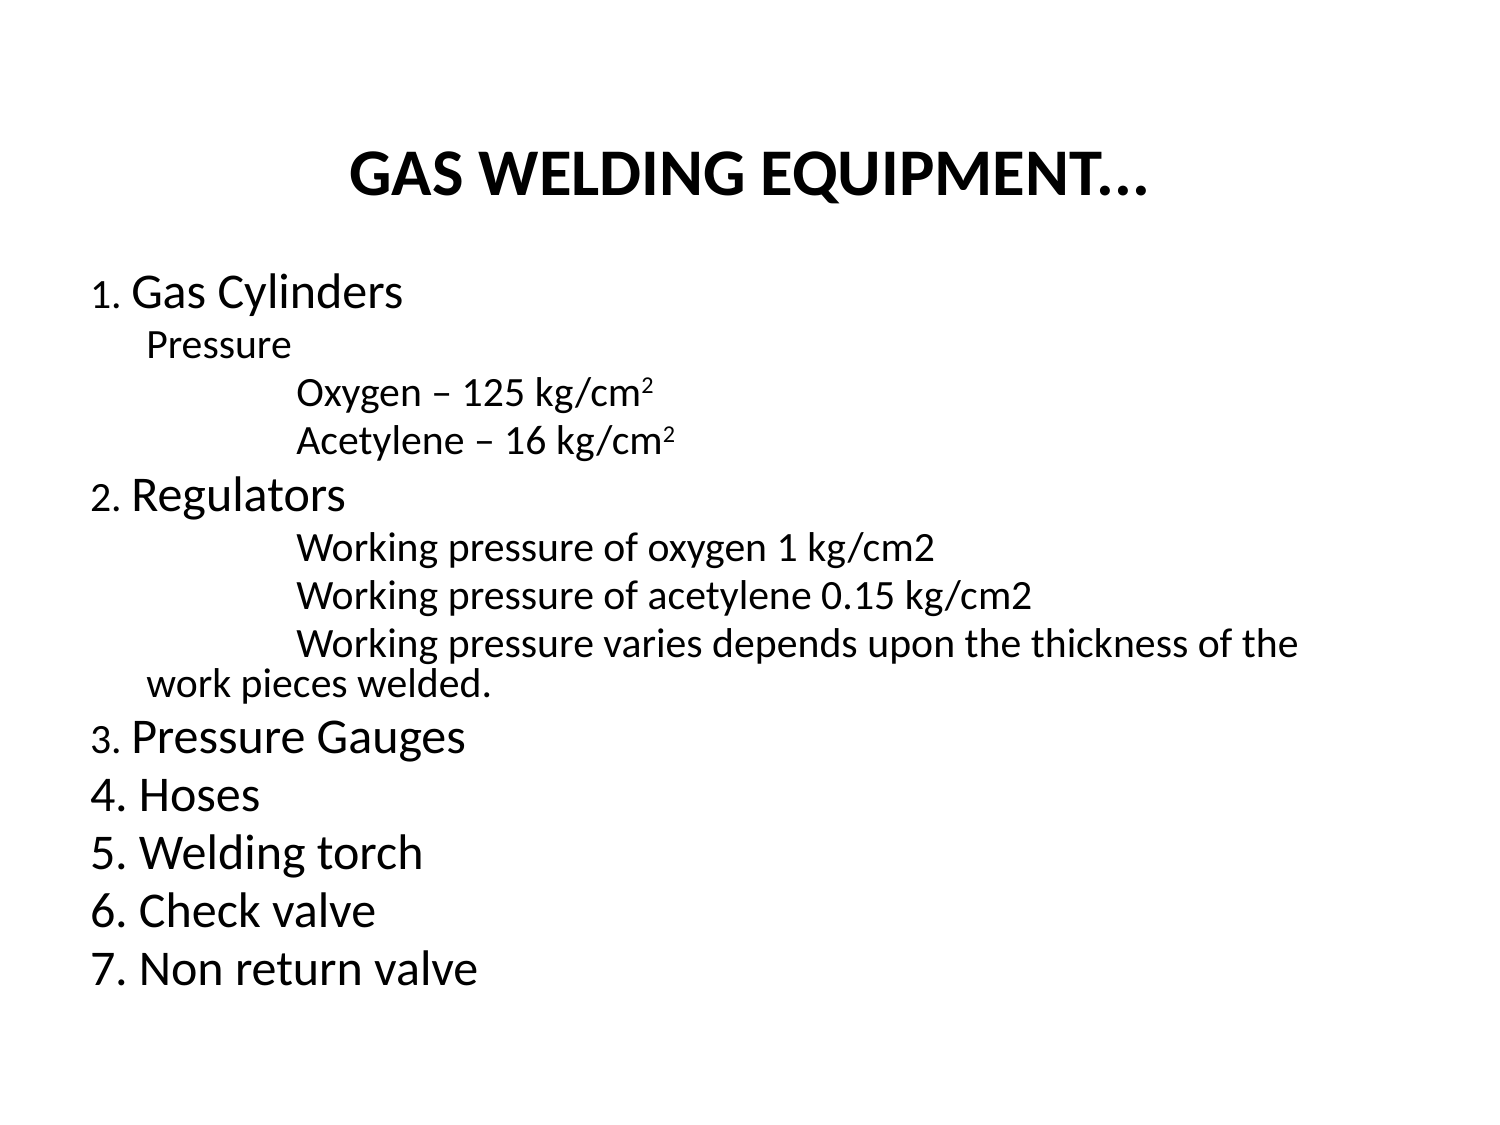

# GAS WELDING EQUIPMENT...
1. Gas Cylinders
	Pressure
		Oxygen – 125 kg/cm2
		Acetylene – 16 kg/cm2
2. Regulators
		Working pressure of oxygen 1 kg/cm2
		Working pressure of acetylene 0.15 kg/cm2
		Working pressure varies depends upon the thickness of the 	work pieces welded.
3. Pressure Gauges
4. Hoses
5. Welding torch
6. Check valve
7. Non return valve